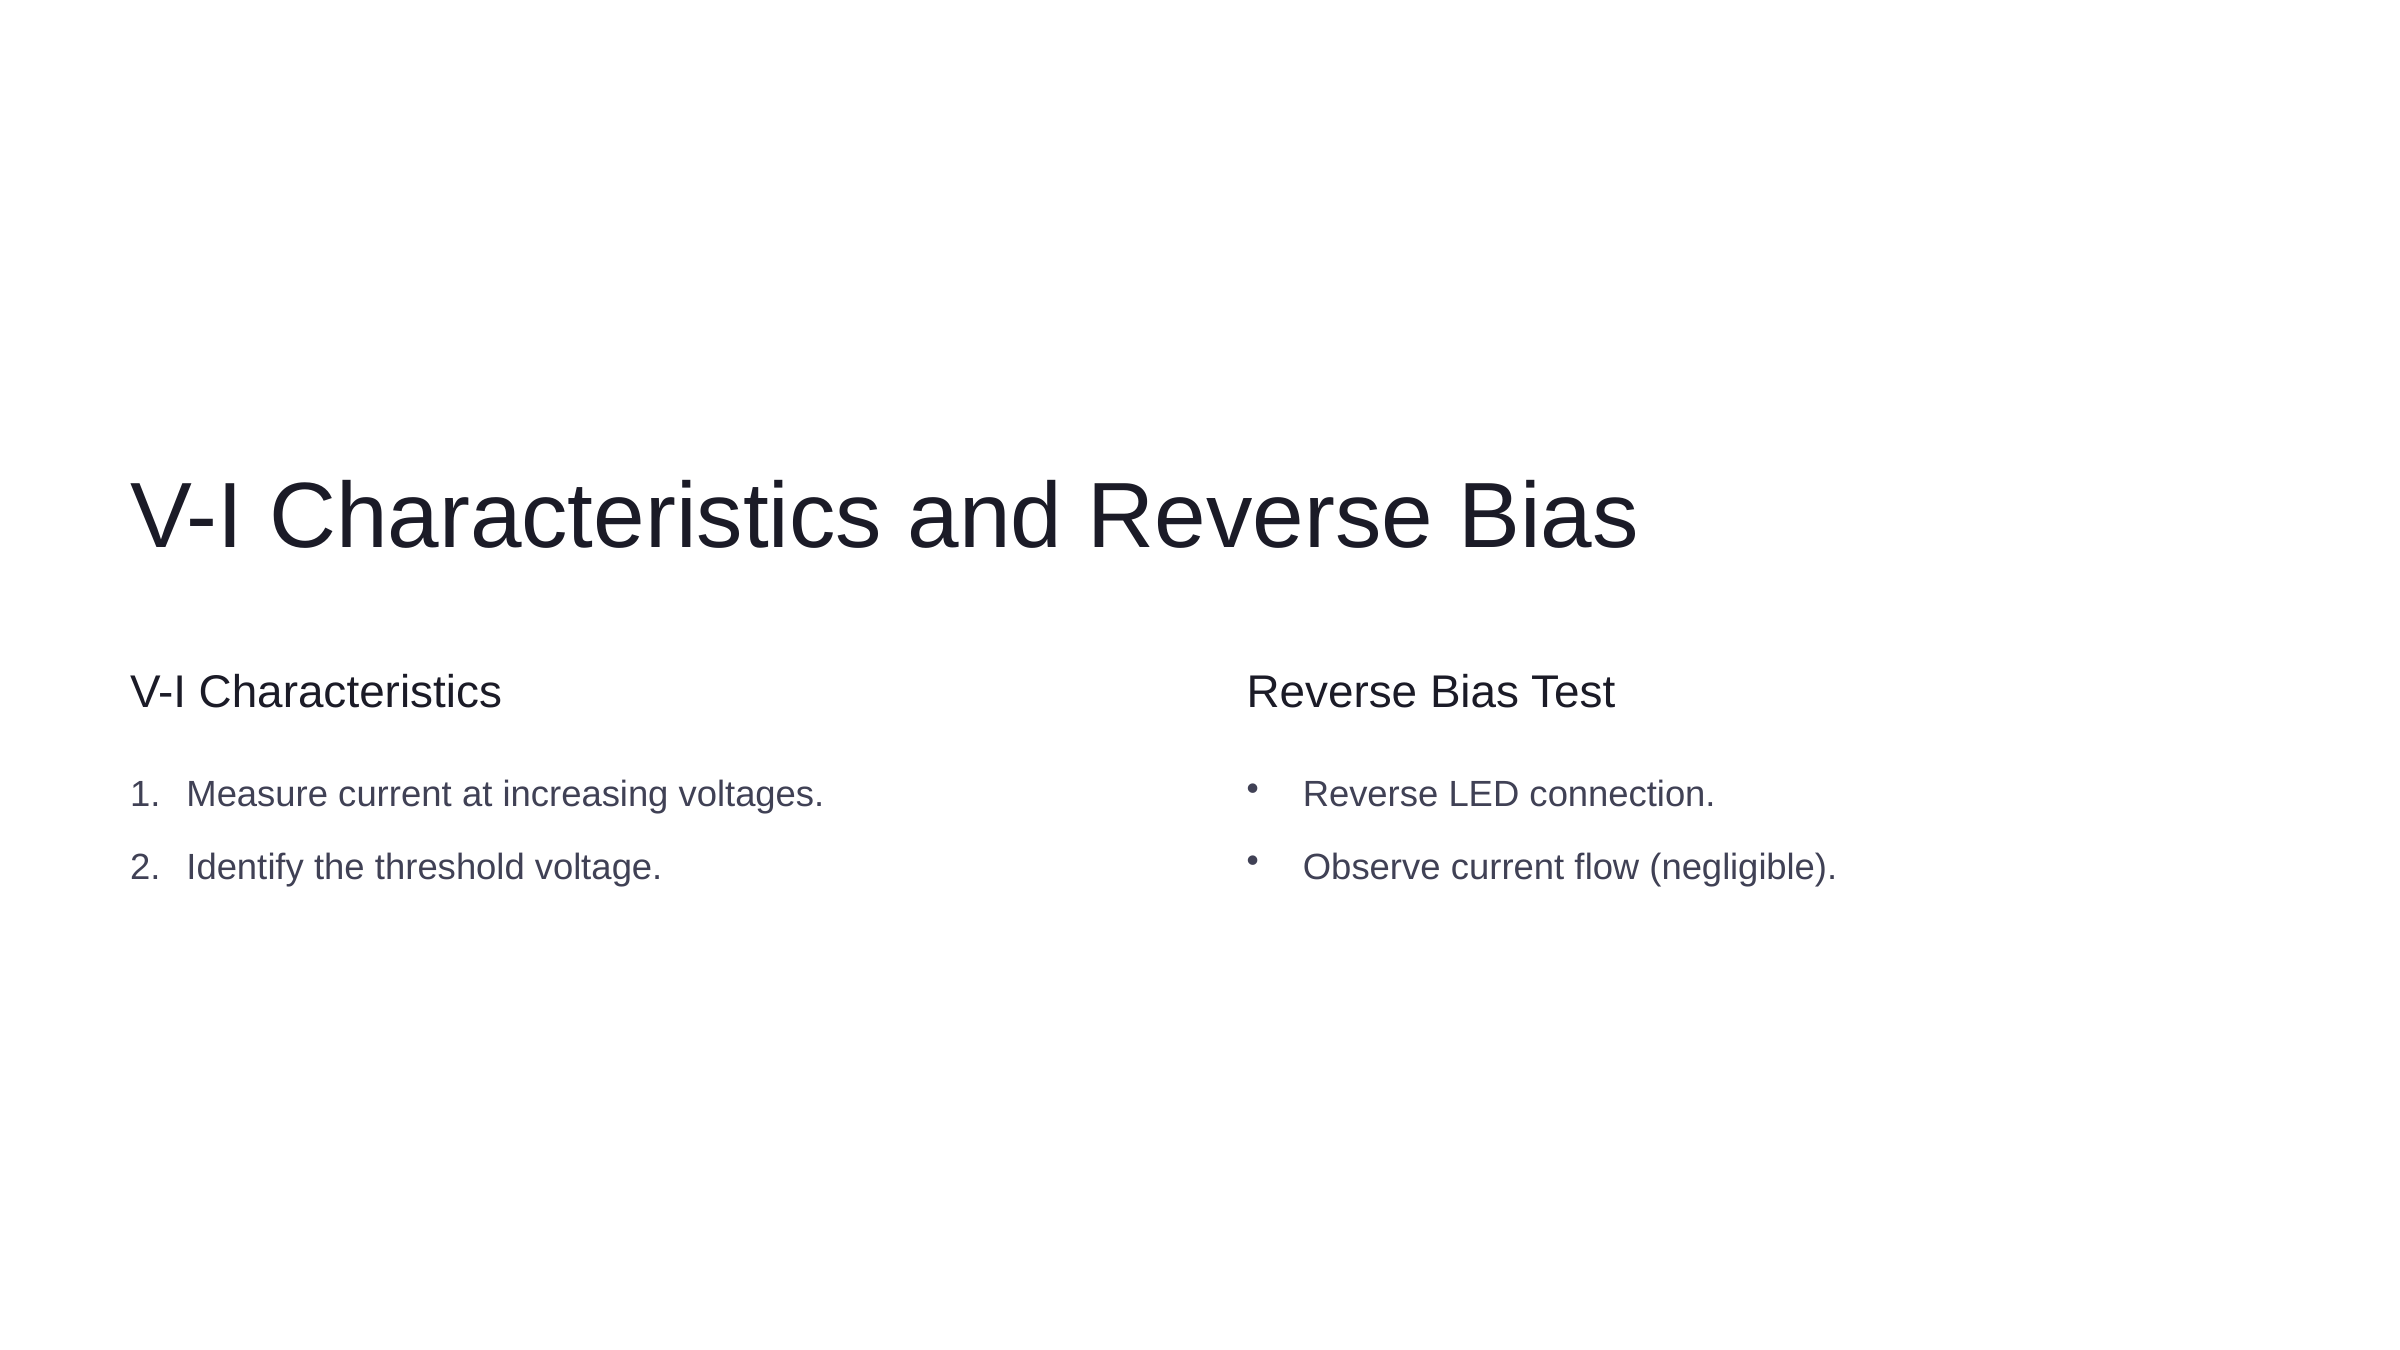

V-I Characteristics and Reverse Bias
V-I Characteristics
Reverse Bias Test
Measure current at increasing voltages.
Reverse LED connection.
Identify the threshold voltage.
Observe current flow (negligible).